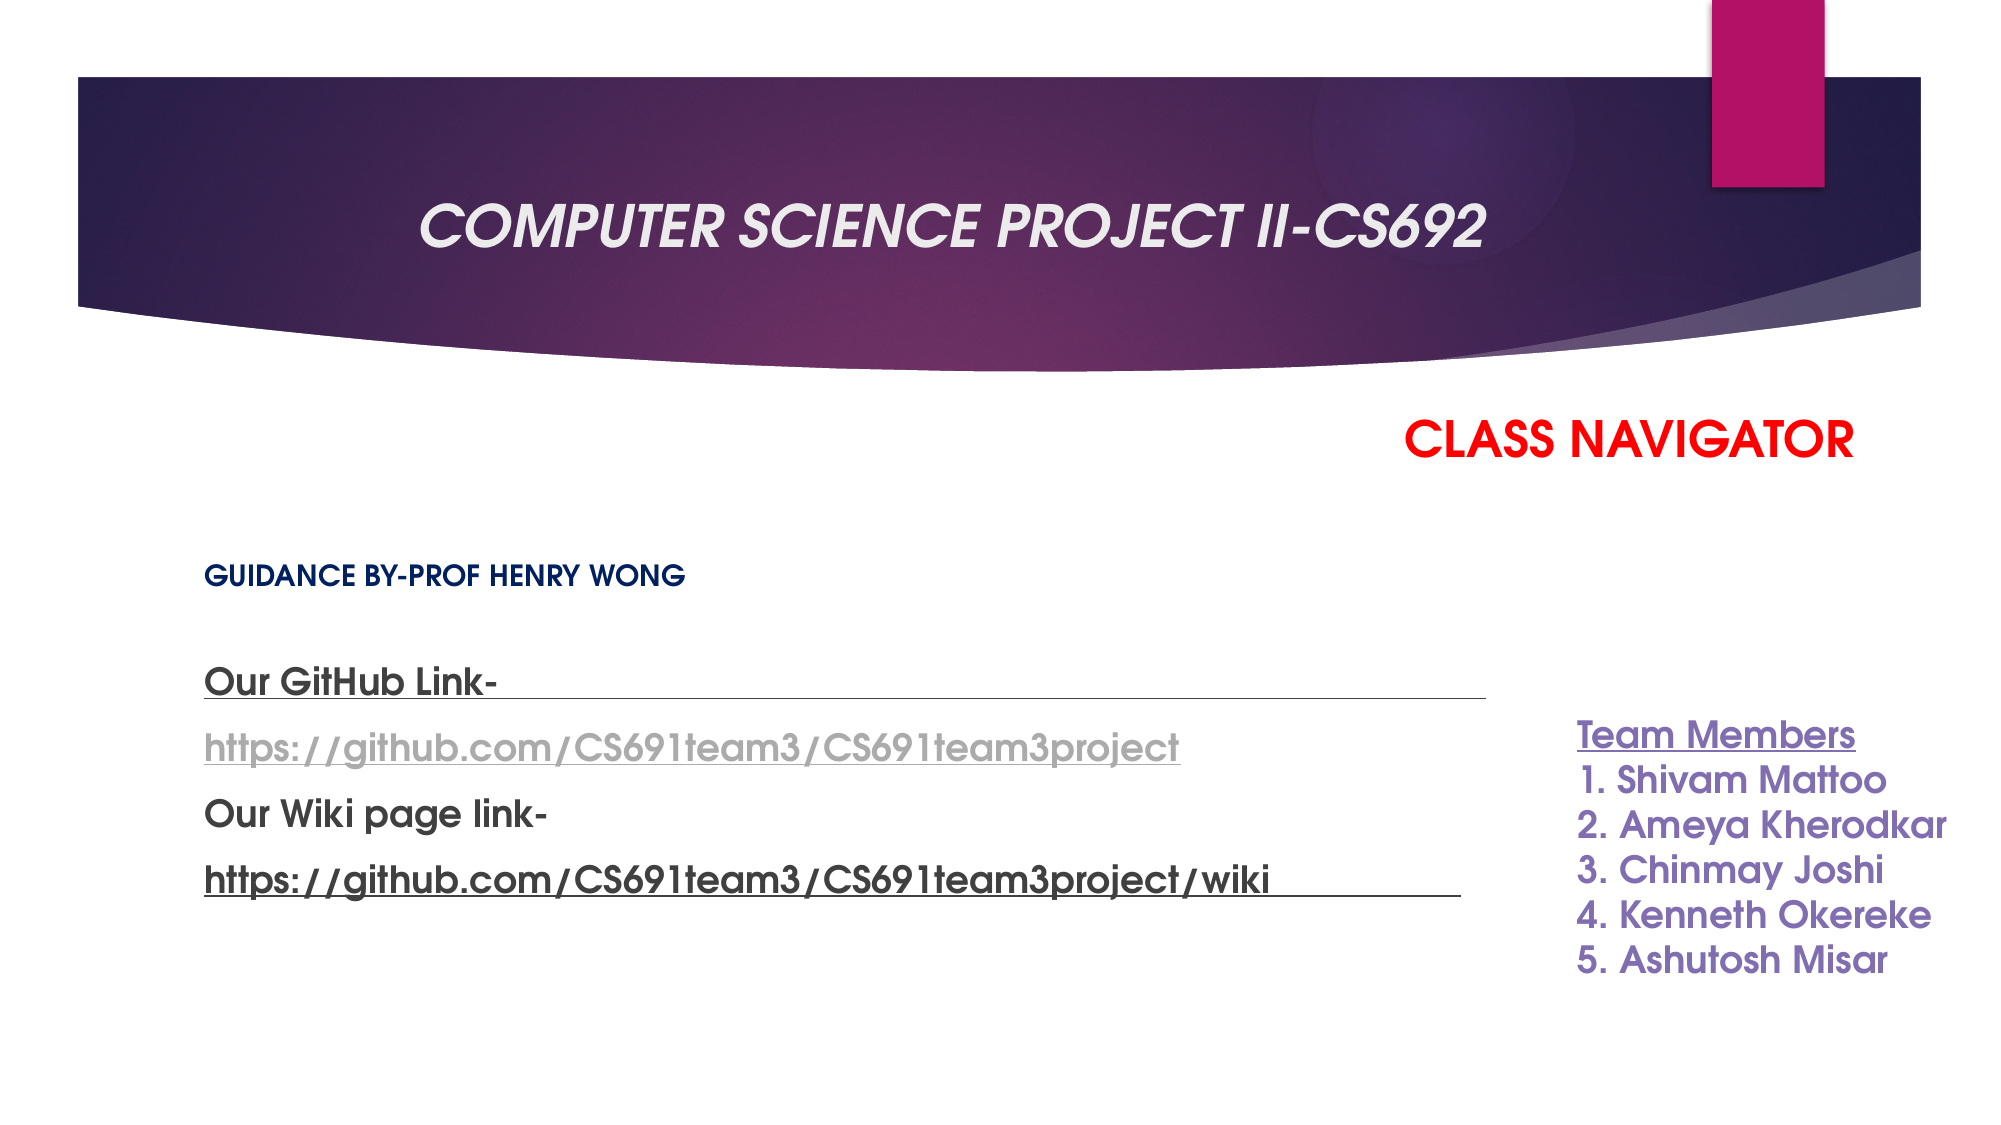

# COMPUTER SCIENCE PROJECT II-CS692
								CLASS NAVIGATOR
											GUIDANCE BY-PROF HENRY WONG
Our GitHub Link-
https://github.com/CS691team3/CS691team3project
Our Wiki page link-
https://github.com/CS691team3/CS691team3project/wiki

		Team Members
		1. Shivam Mattoo
		2. Ameya Kherodkar
		3. Chinmay Joshi
		4. Kenneth Okereke
		5. Ashutosh Misar